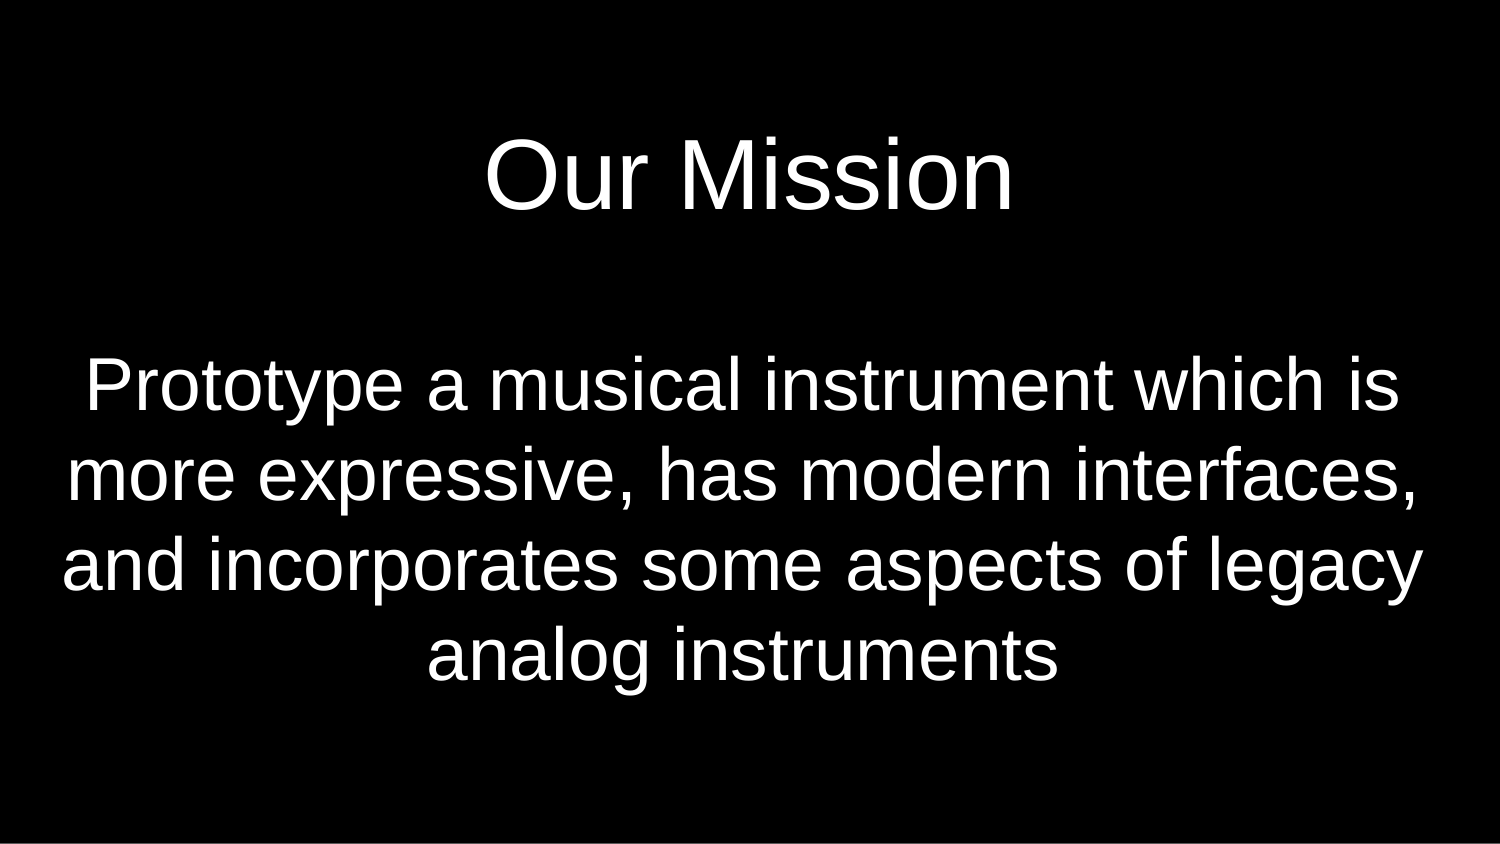

# Our Mission
Prototype a musical instrument which is more expressive, has modern interfaces, and incorporates some aspects of legacy analog instruments